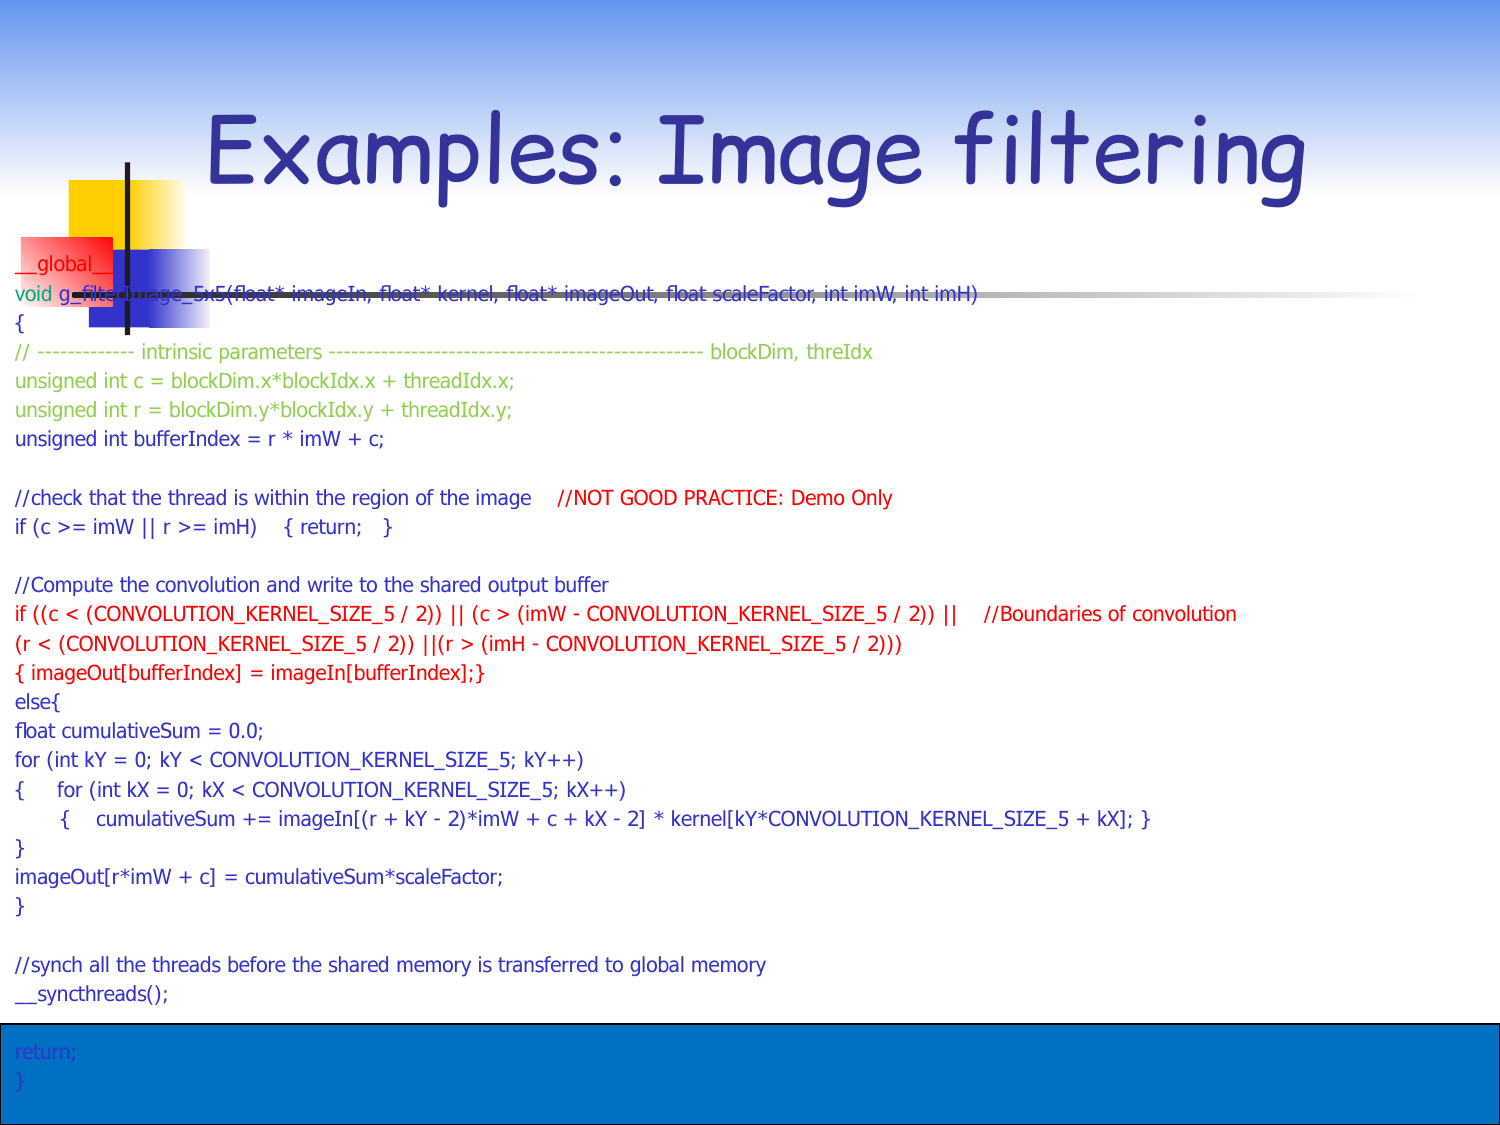

# Examples: Image filtering
__global__
void g_filterImage_5x5(float* imageIn, float* kernel, float* imageOut, float scaleFactor, int imW, int imH)
{
// ------------- intrinsic parameters -------------------------------------------------- blockDim, threIdx
unsigned int c = blockDim.x*blockIdx.x + threadIdx.x;
unsigned int r = blockDim.y*blockIdx.y + threadIdx.y;
unsigned int bufferIndex = r * imW + c;

//check that the thread is within the region of the image    //NOT GOOD PRACTICE: Demo Only
if (c >= imW || r >= imH)    { return;   }

//Compute the convolution and write to the shared output buffer
if ((c < (CONVOLUTION_KERNEL_SIZE_5 / 2)) || (c > (imW - CONVOLUTION_KERNEL_SIZE_5 / 2)) ||    //Boundaries of convolution
(r < (CONVOLUTION_KERNEL_SIZE_5 / 2)) ||(r > (imH - CONVOLUTION_KERNEL_SIZE_5 / 2)))
{ imageOut[bufferIndex] = imageIn[bufferIndex];}
else{
float cumulativeSum = 0.0;
for (int kY = 0; kY < CONVOLUTION_KERNEL_SIZE_5; kY++)
{     for (int kX = 0; kX < CONVOLUTION_KERNEL_SIZE_5; kX++)
       {    cumulativeSum += imageIn[(r + kY - 2)*imW + c + kX - 2] * kernel[kY*CONVOLUTION_KERNEL_SIZE_5 + kX]; }
}
imageOut[r*imW + c] = cumulativeSum*scaleFactor;
}

//synch all the threads before the shared memory is transferred to global memory
__syncthreads();

return;
}